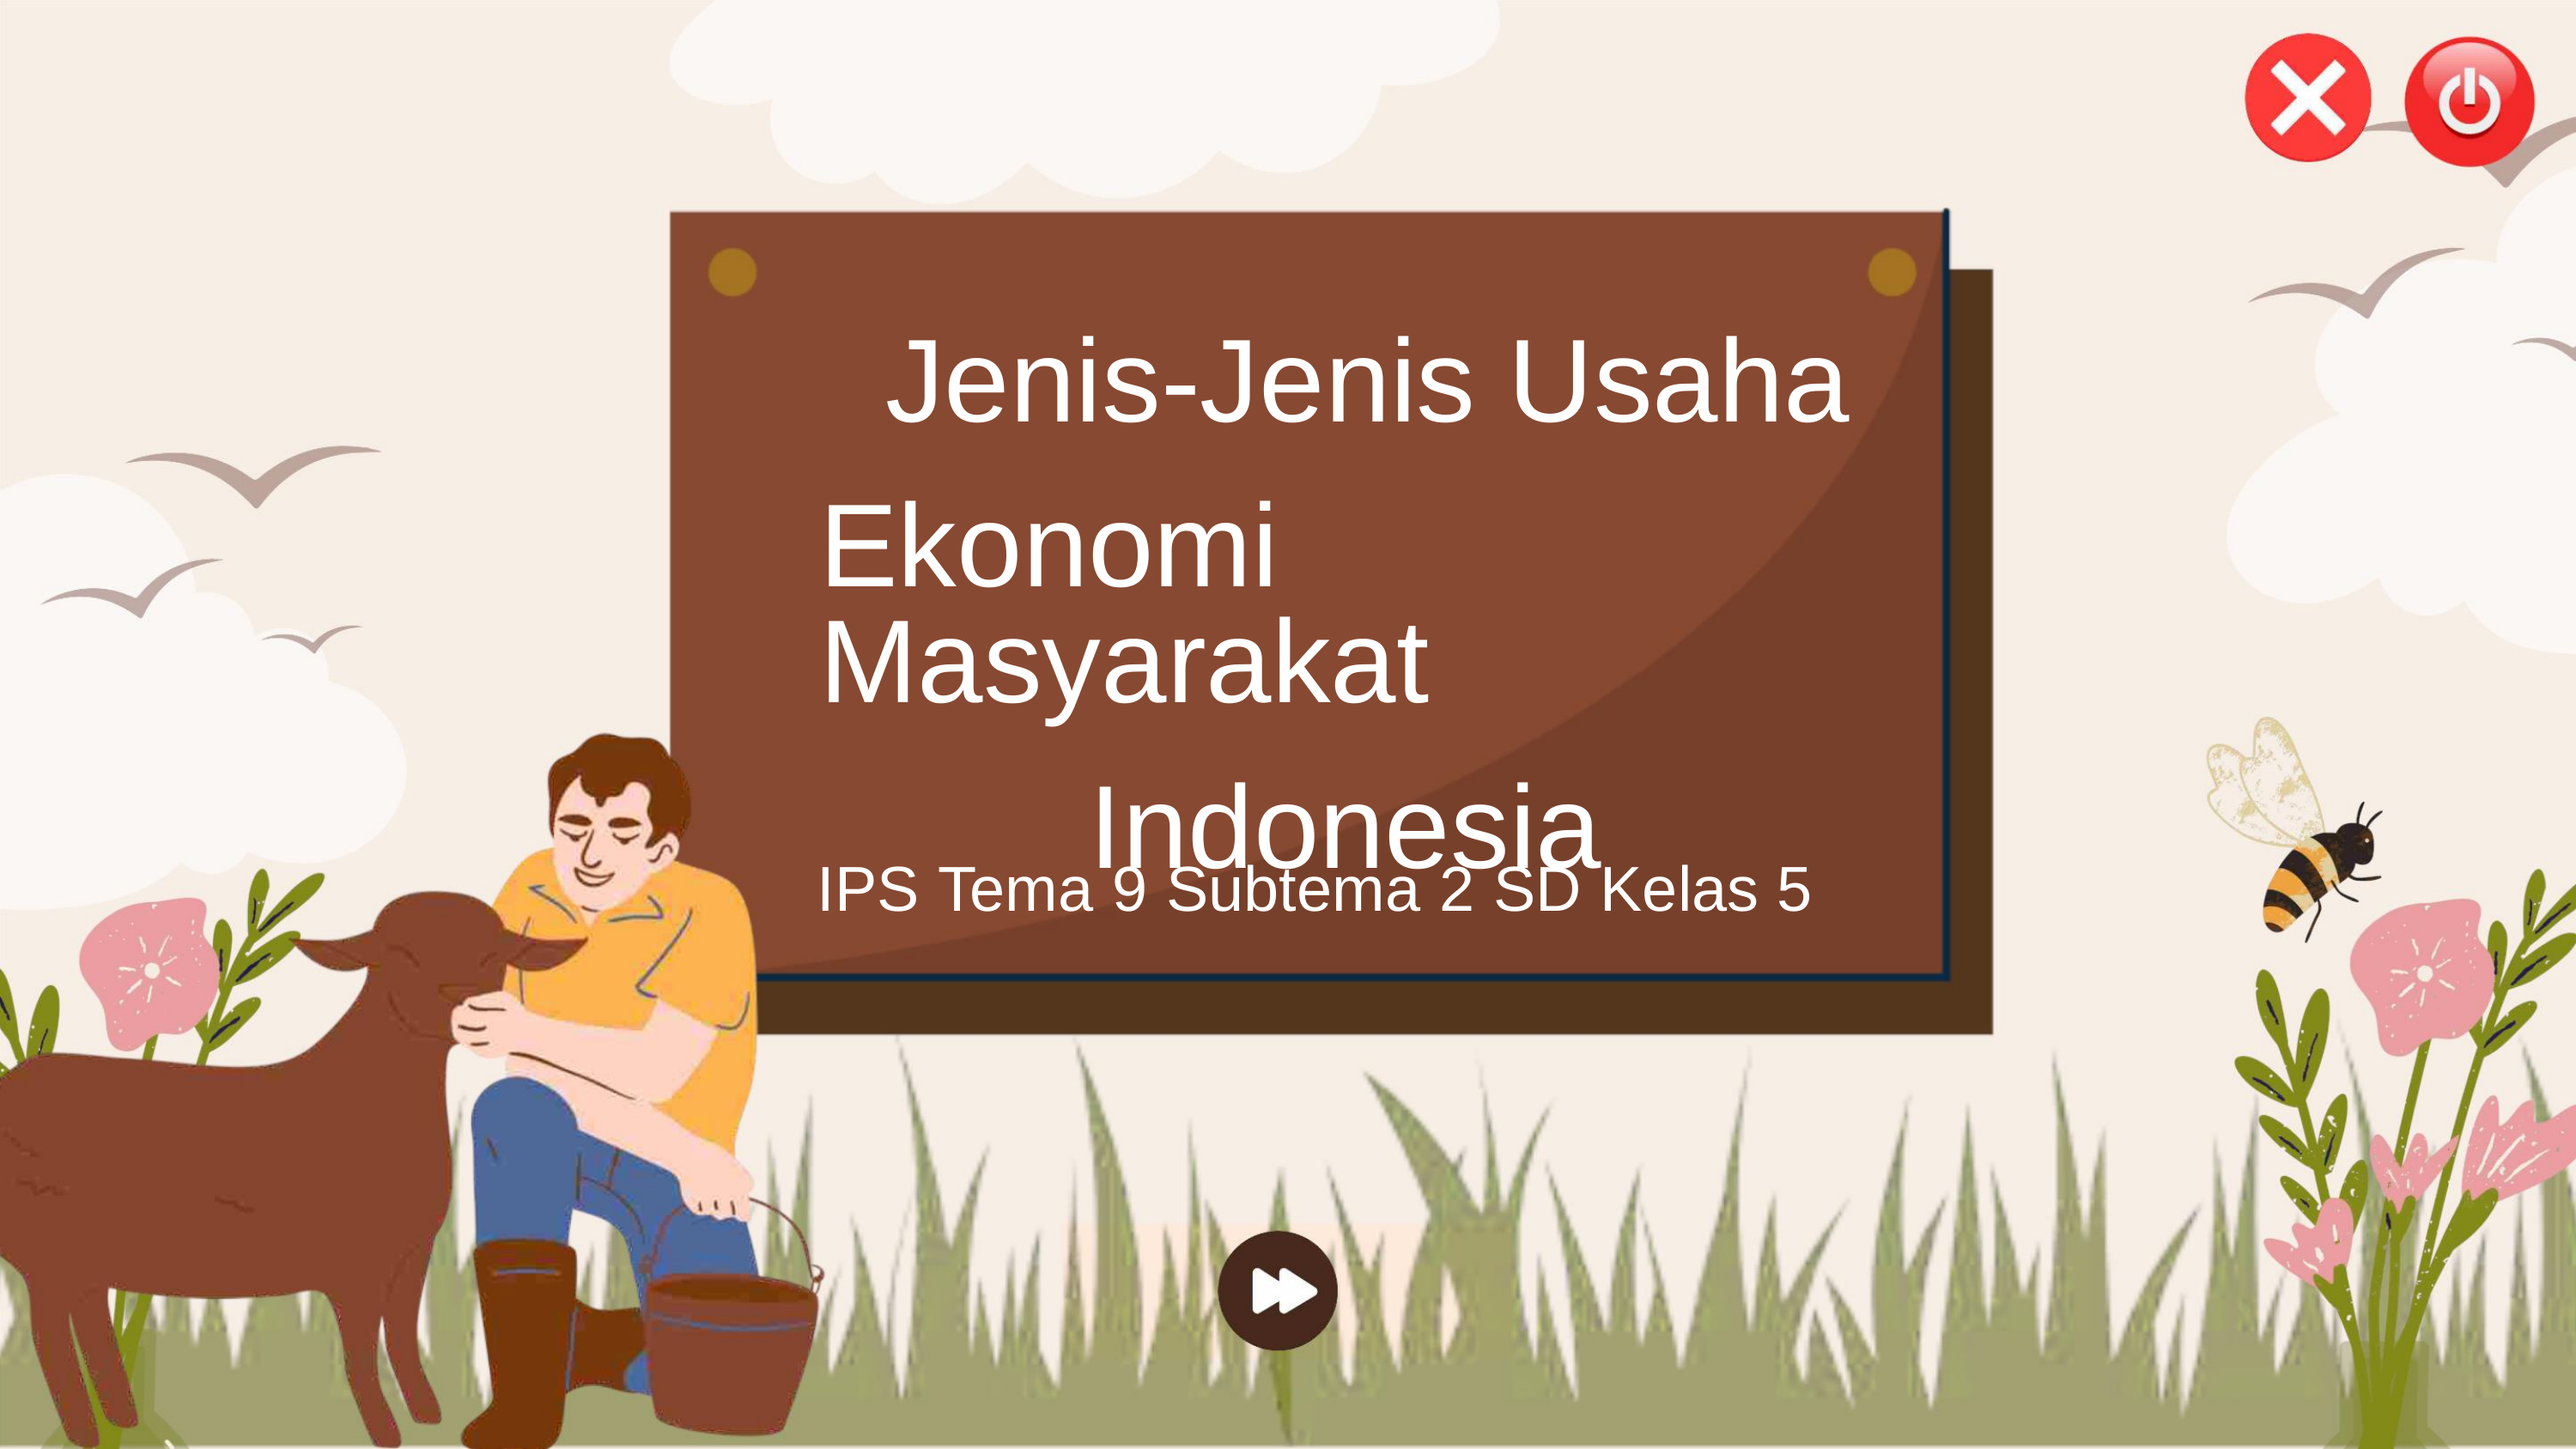

Jenis-Jenis Usaha
Ekonomi Masyarakat
Indonesia
IPS Tema 9 Subtema 2 SD Kelas 5